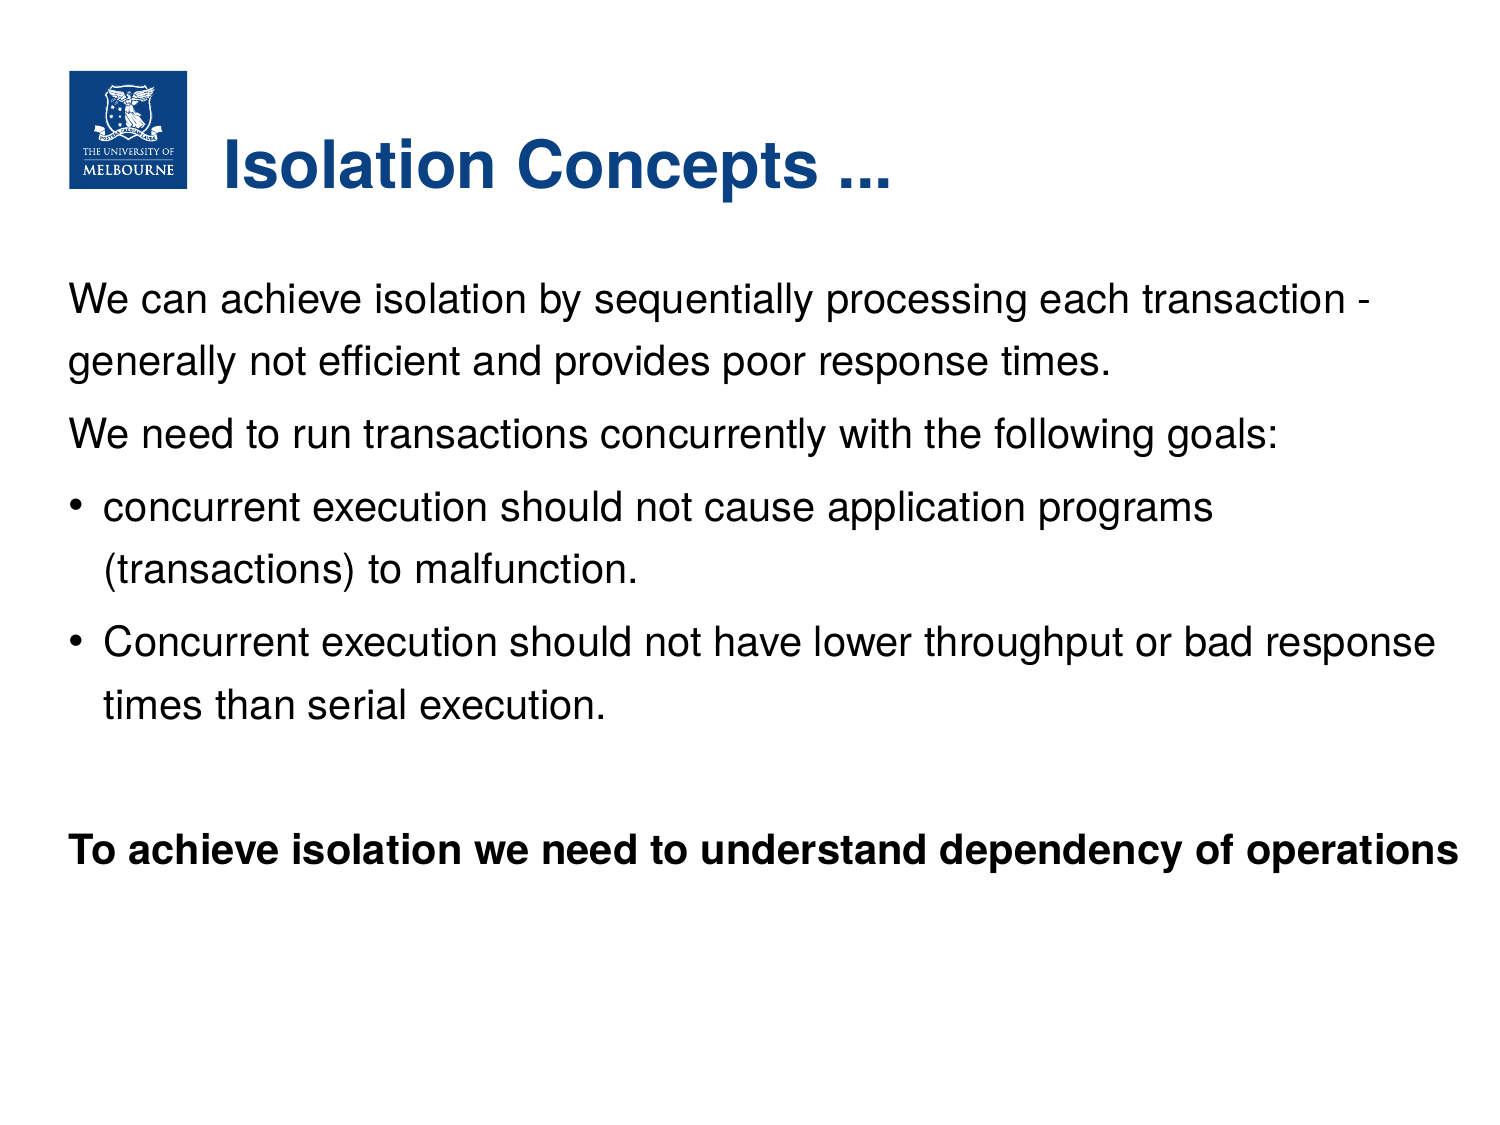

# Isolation Concepts ...
We can achieve isolation by sequentially processing each transaction -  generally not efficient and provides poor response times.
We need to run transactions concurrently with the following goals:
concurrent execution should not cause application programs (transactions) to malfunction.
Concurrent execution should not have lower throughput or bad response times than serial execution.

To achieve isolation we need to understand dependency of operations